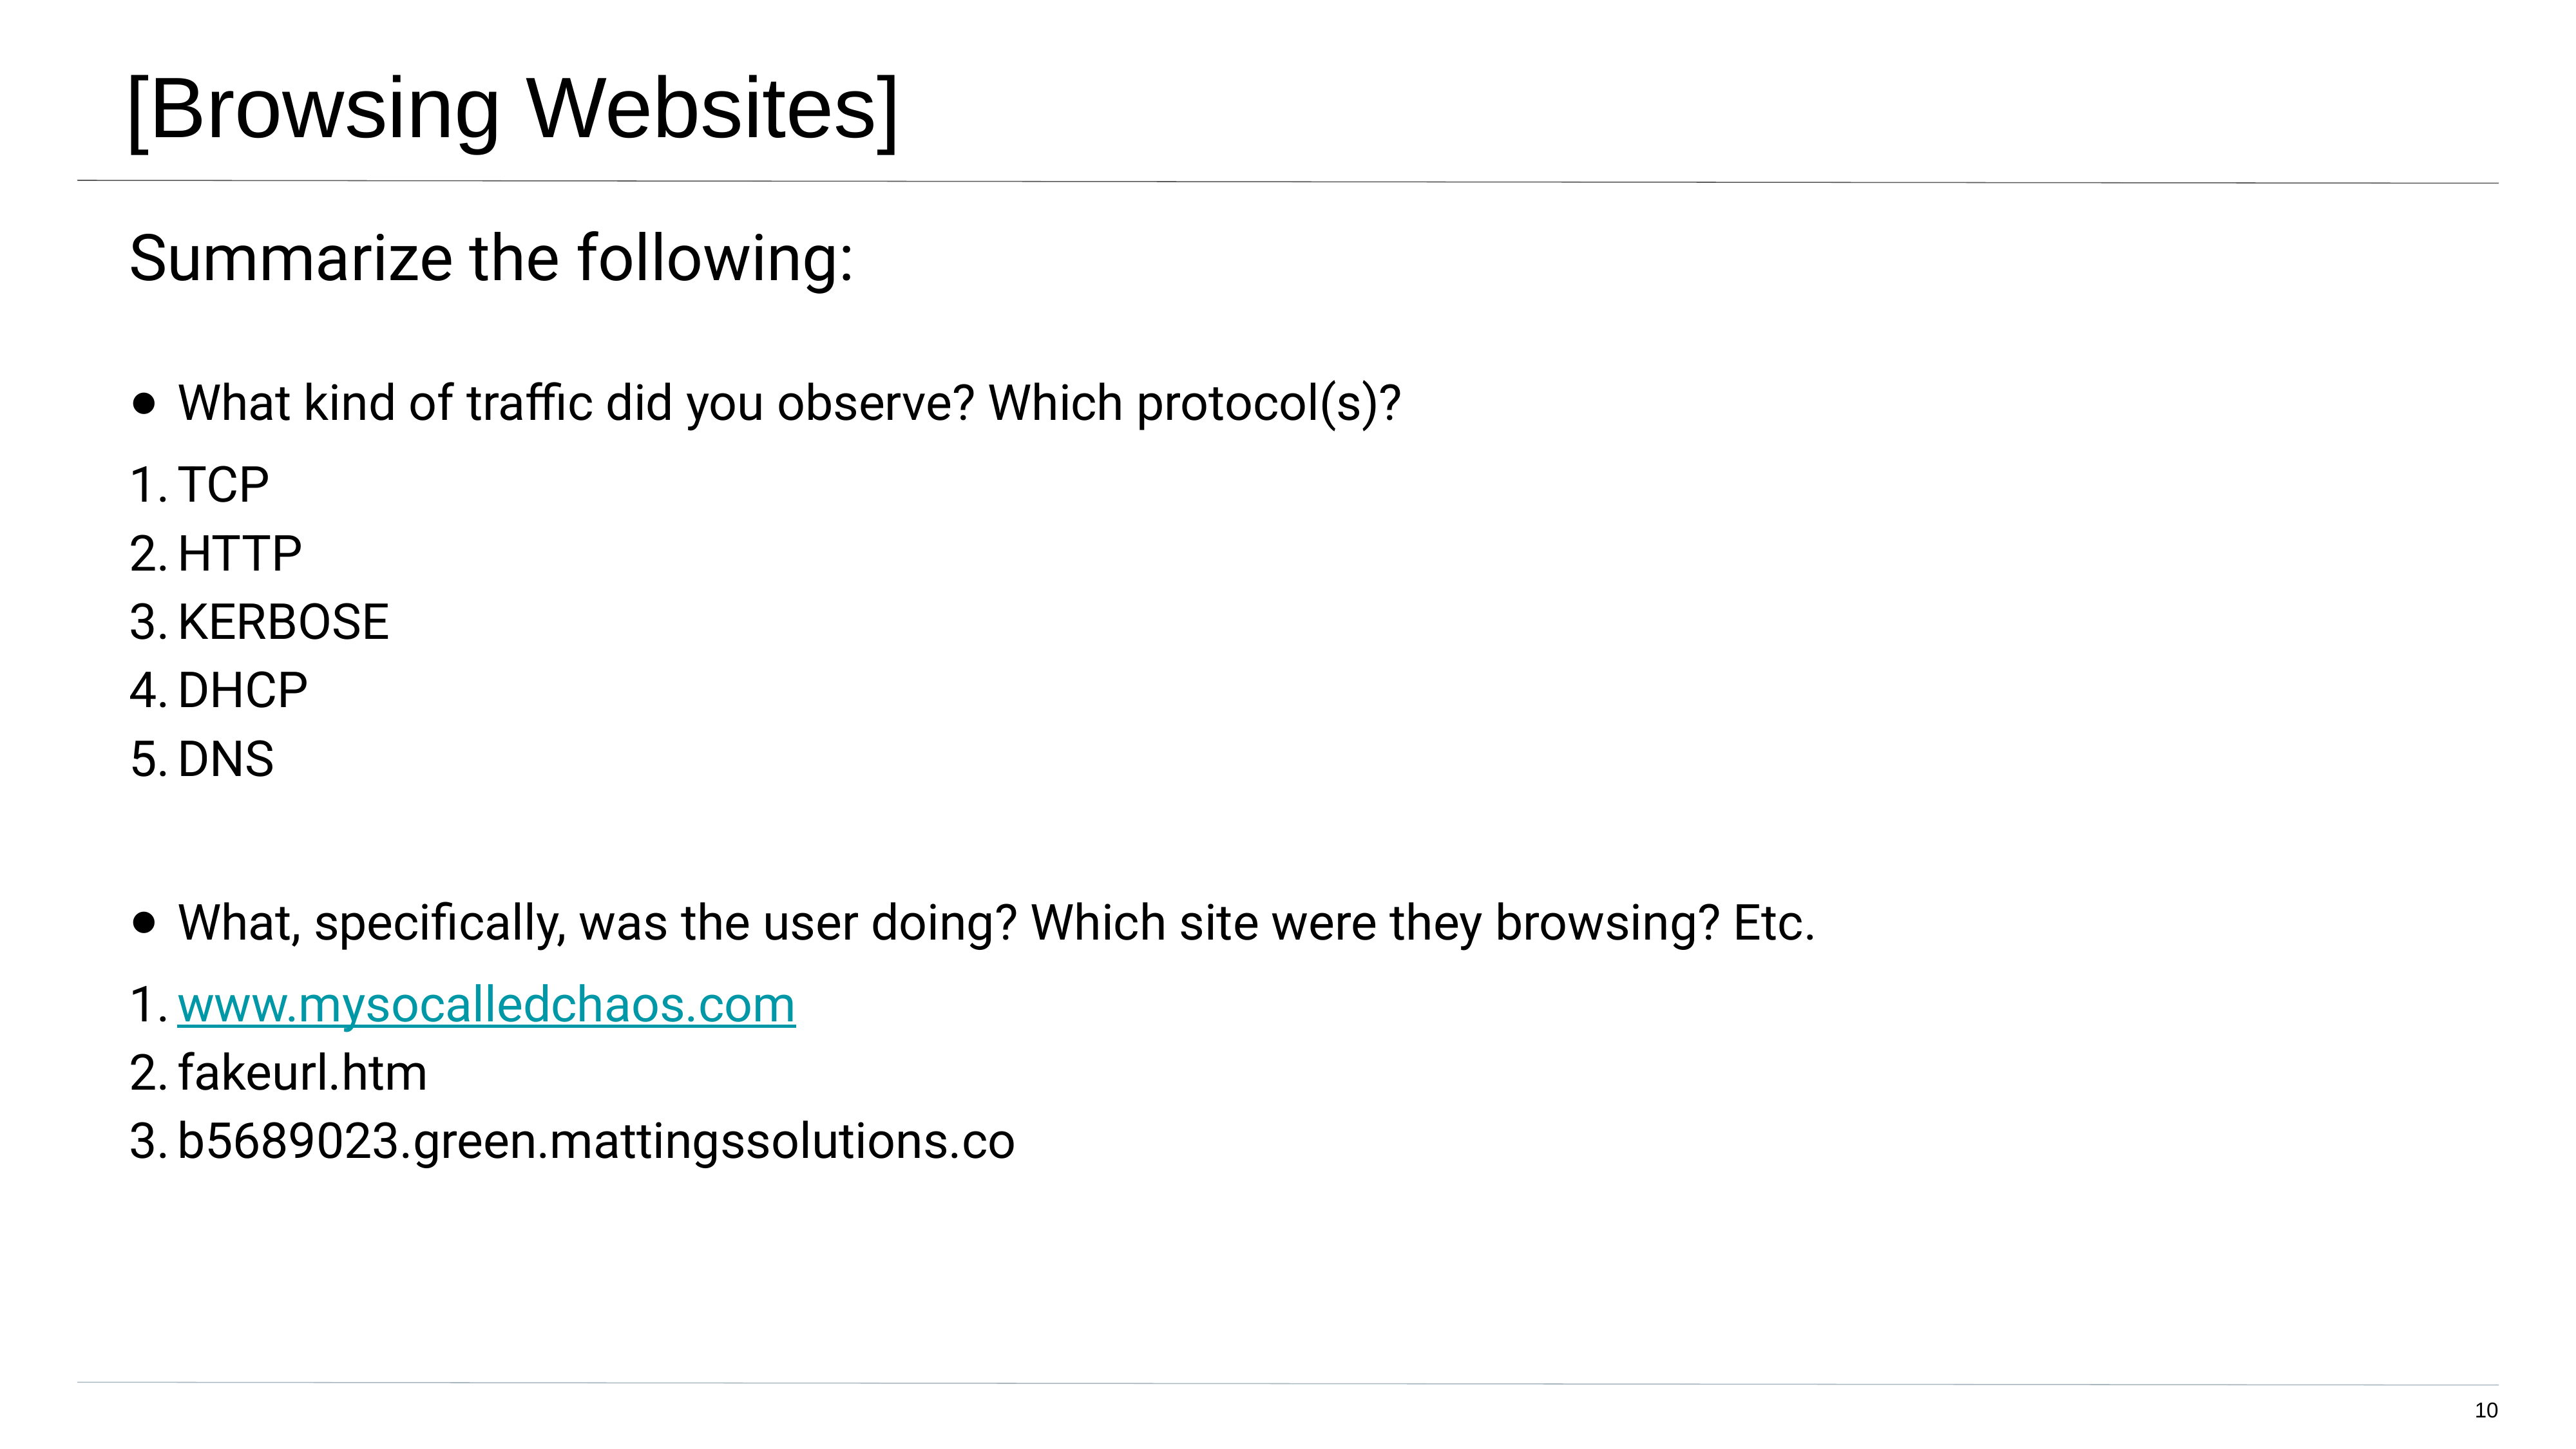

# [Browsing Websites]
Summarize the following:

What kind of traffic did you observe? Which protocol(s)?
TCP
HTTP
KERBOSE
DHCP
DNS

What, specifically, was the user doing? Which site were they browsing? Etc.
www.mysocalledchaos.com
fakeurl.htm
b5689023.green.mattingssolutions.co

10